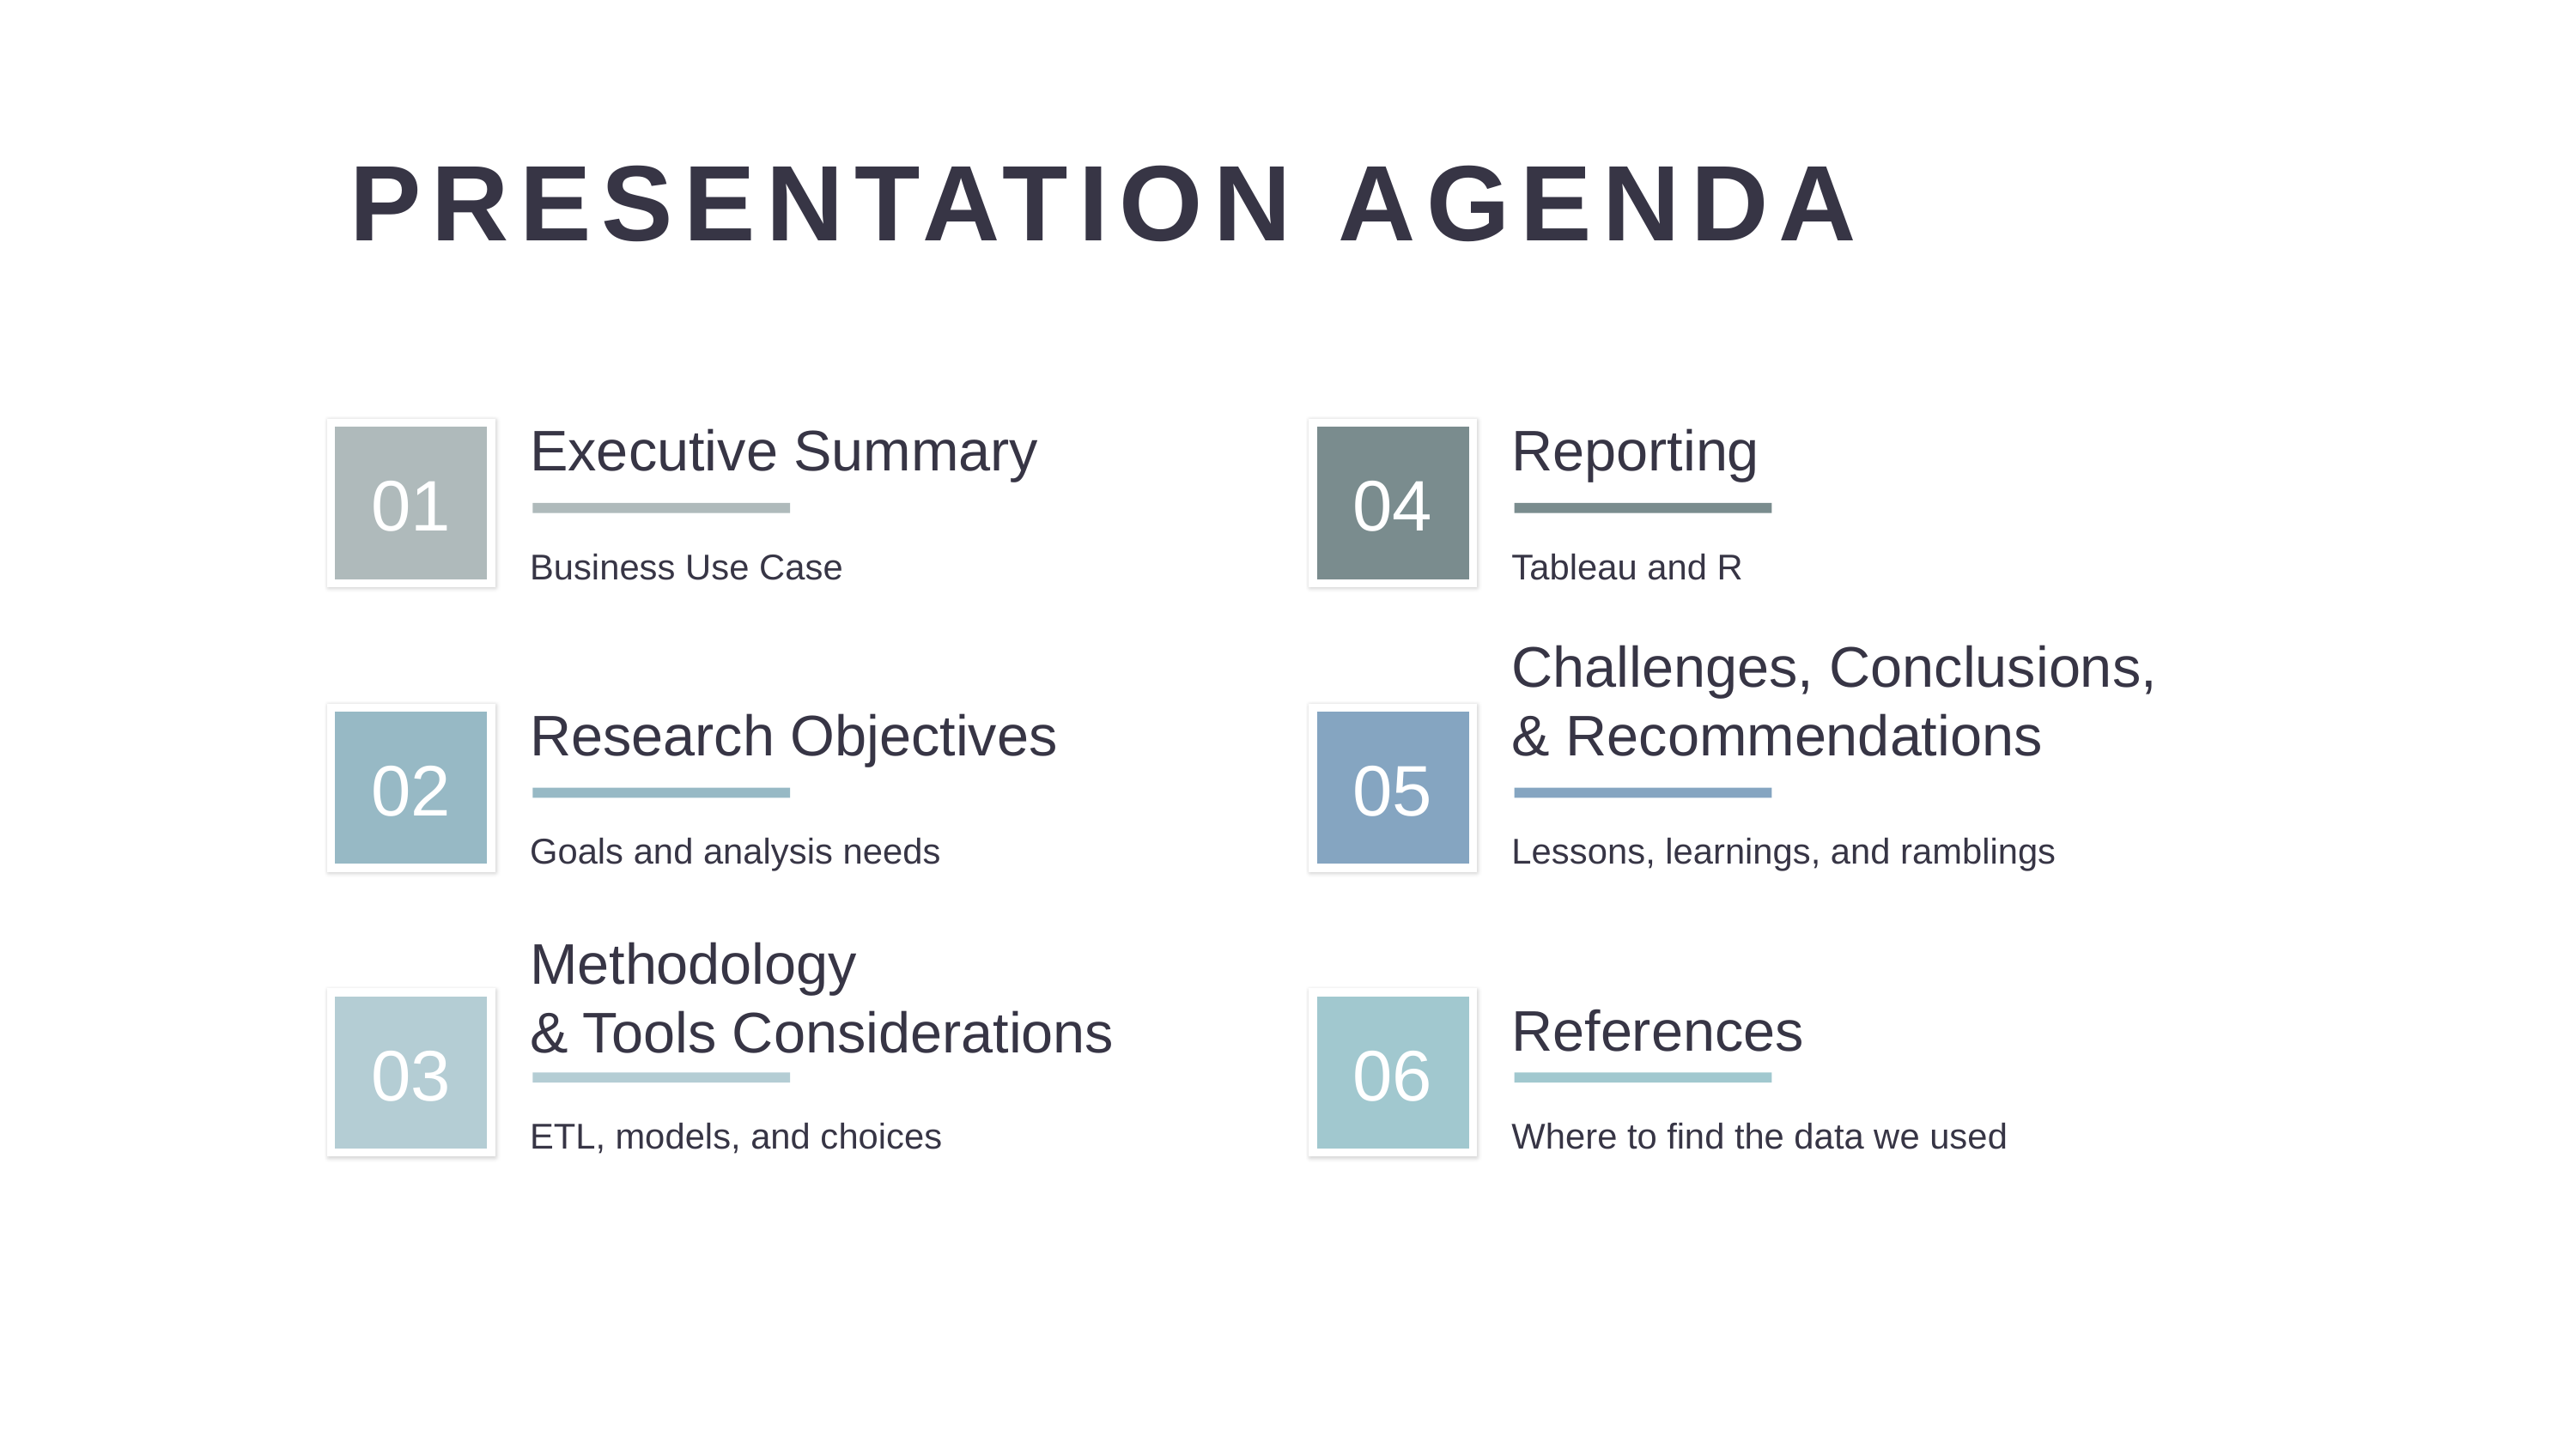

2
PRESENTATION AGENDA
Executive Summary
Reporting
Business Use Case

Tableau and R
Research Objectives
Challenges, Conclusions,
& Recommendations

Goals and analysis needs
Lessons, learnings, and ramblings
Methodology
& Tools Considerations
References

ETL, models, and choices
Where to find the data we used